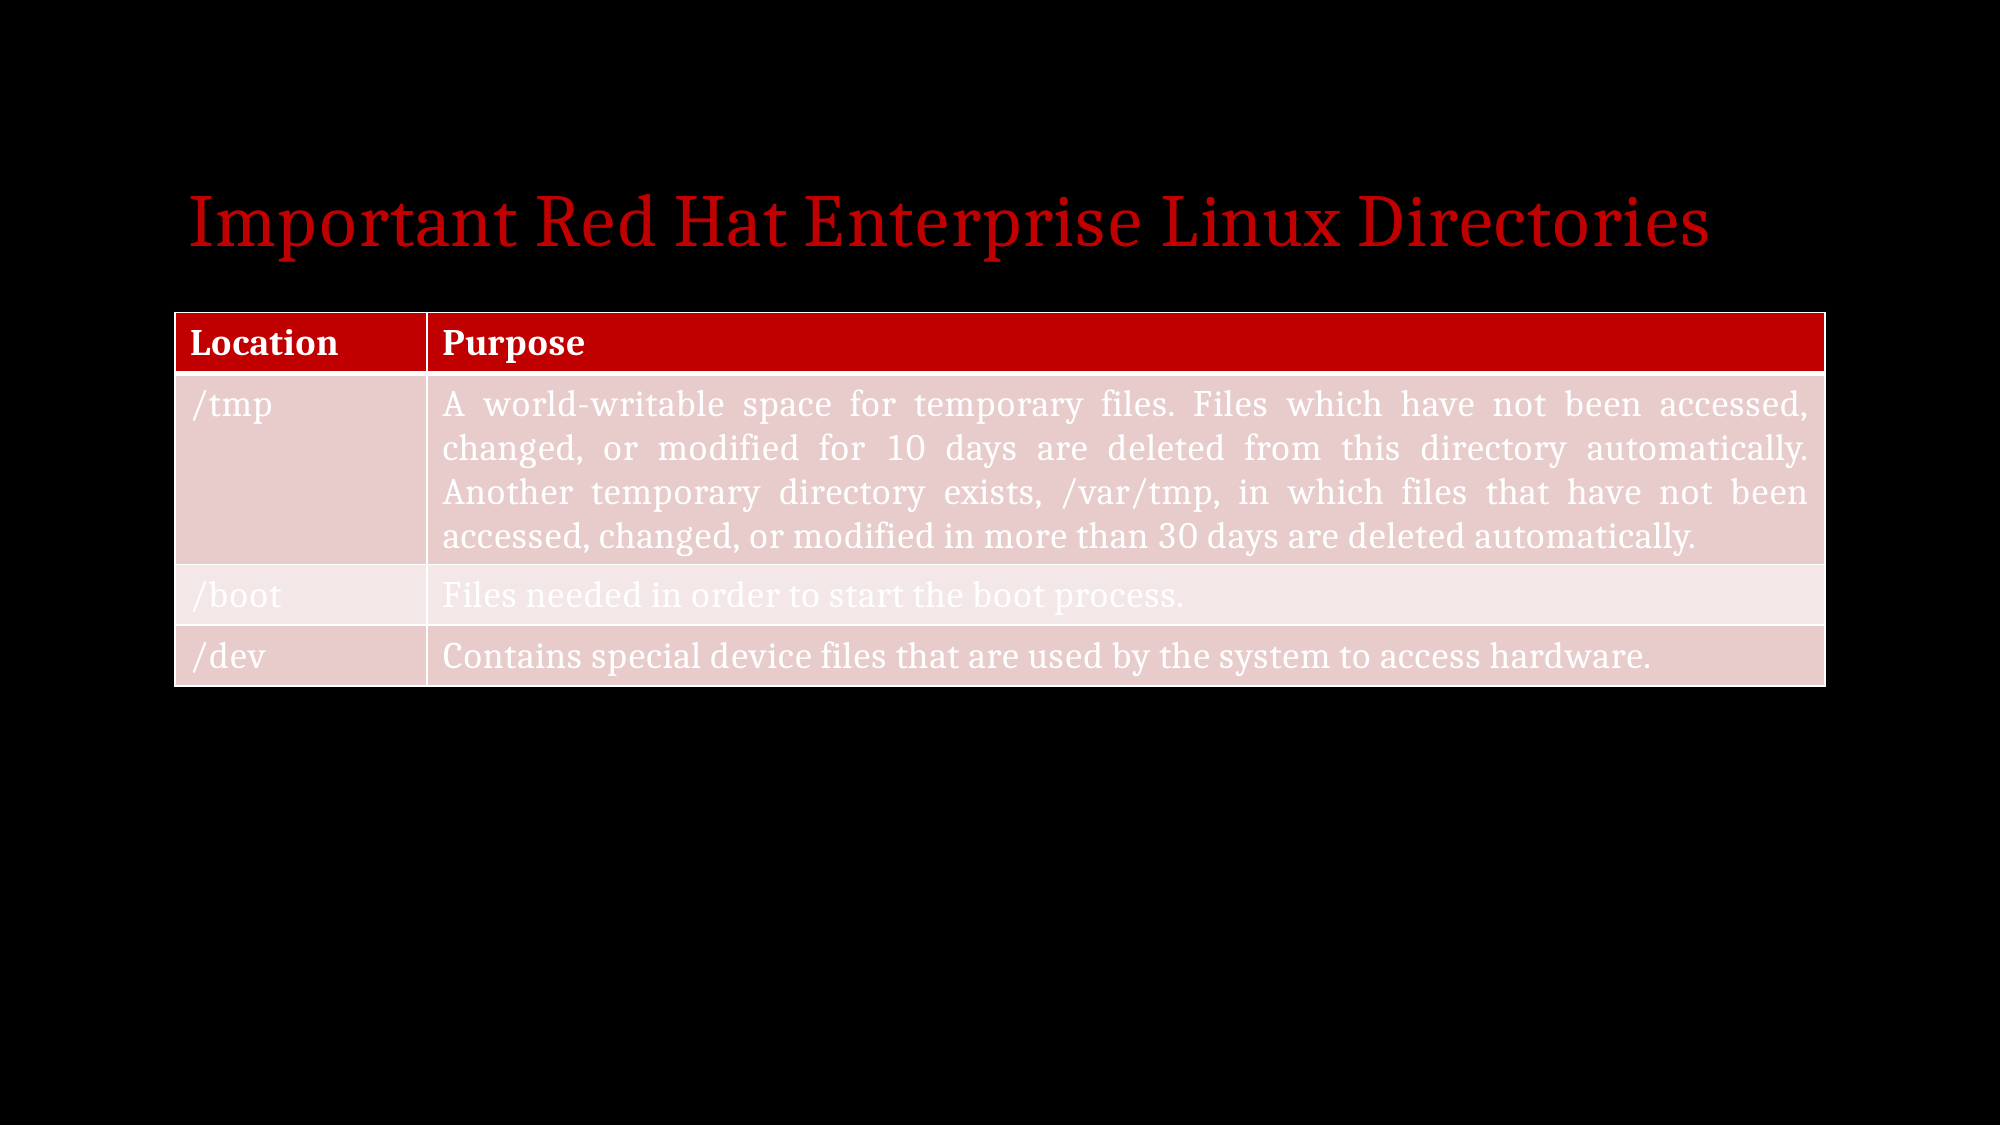

# Important Red Hat Enterprise Linux Directories
| Location | Purpose |
| --- | --- |
| /tmp | A world-writable space for temporary files. Files which have not been accessed, changed, or modified for 10 days are deleted from this directory automatically. Another temporary directory exists, /var/tmp, in which files that have not been accessed, changed, or modified in more than 30 days are deleted automatically. |
| /boot | Files needed in order to start the boot process. |
| /dev | Contains special device files that are used by the system to access hardware. |